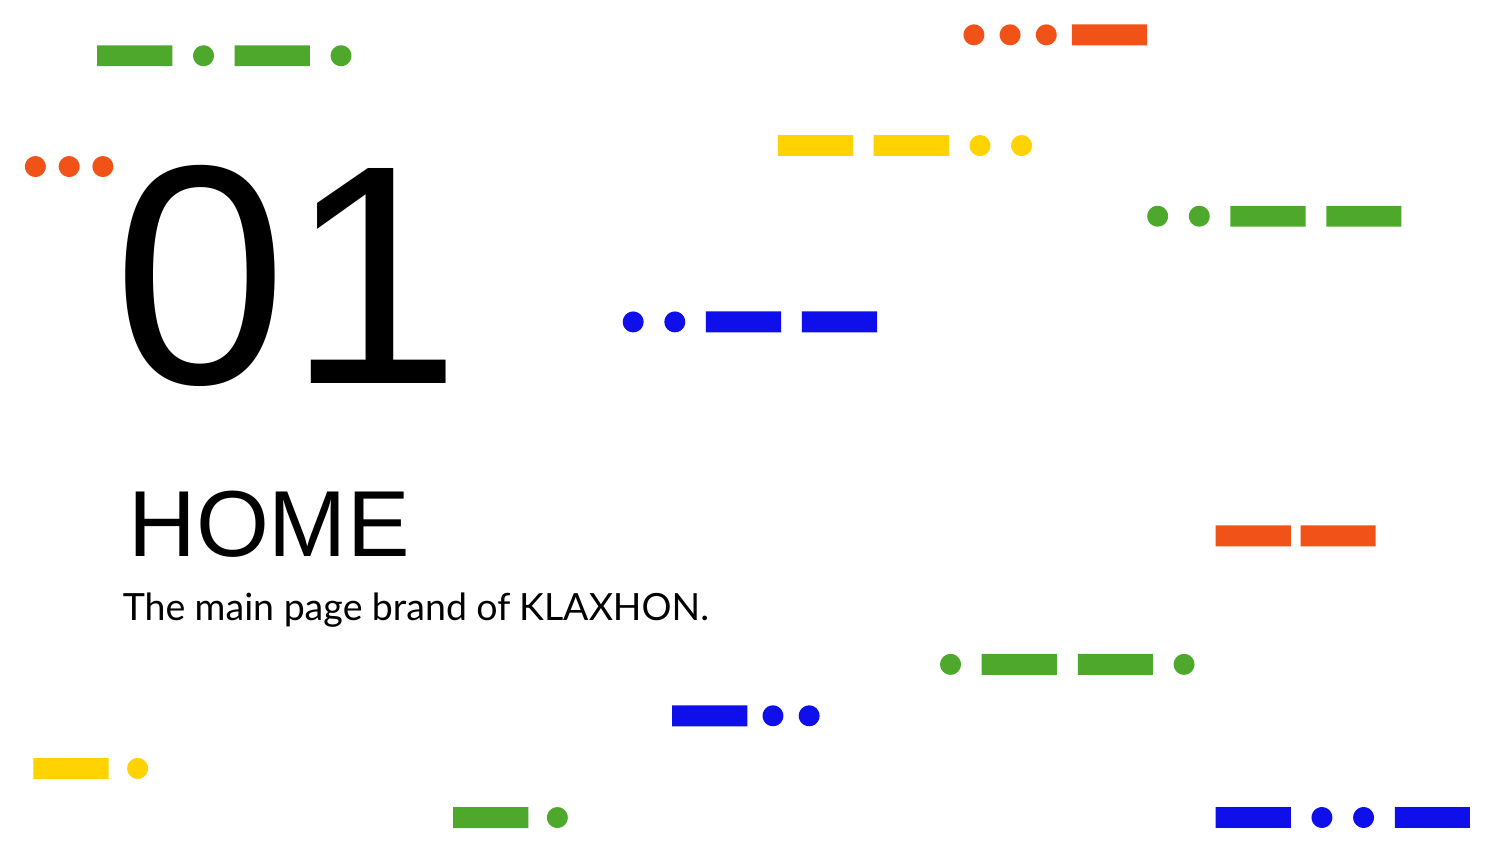

01
# HOME
The main page brand of KLAXHON.